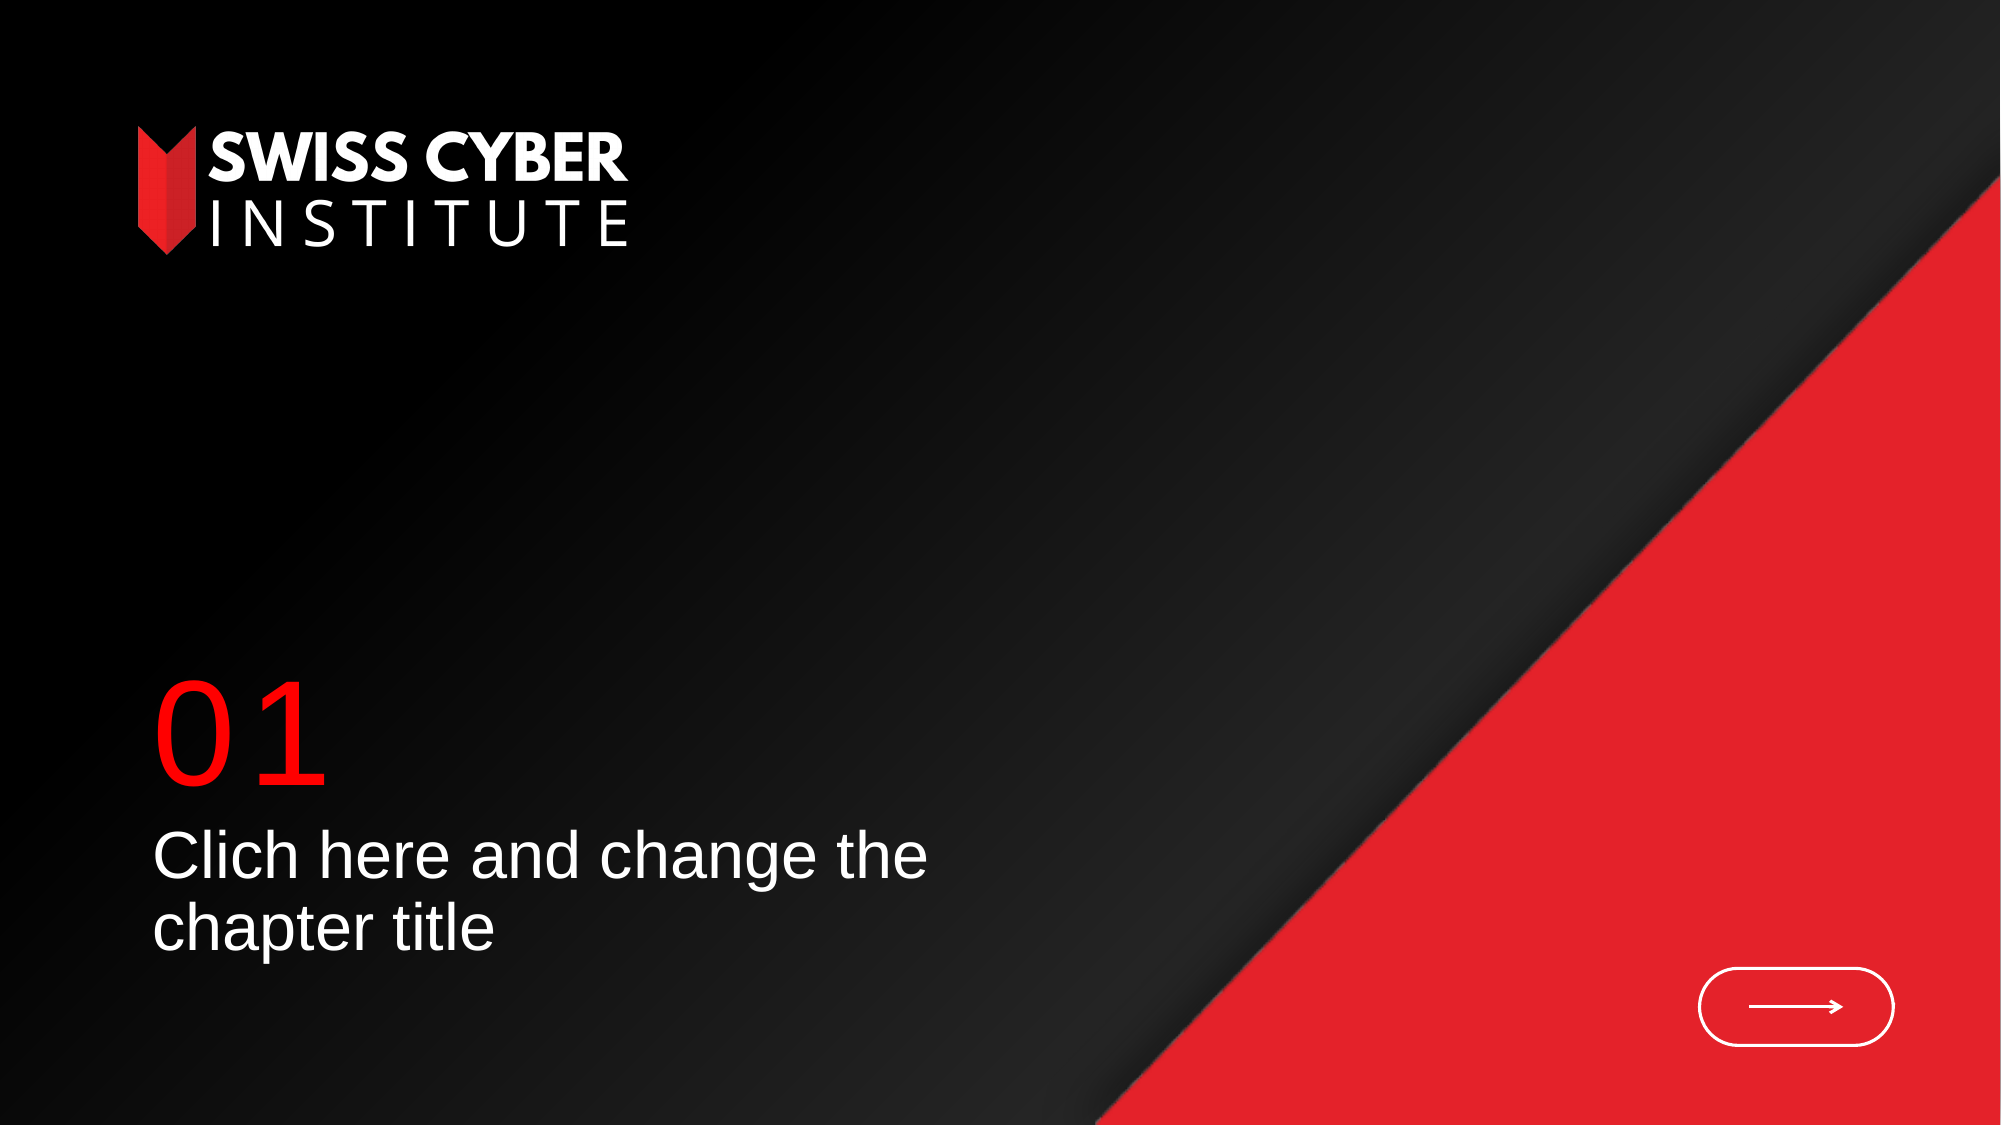

# 01
Clich here and change the chapter title